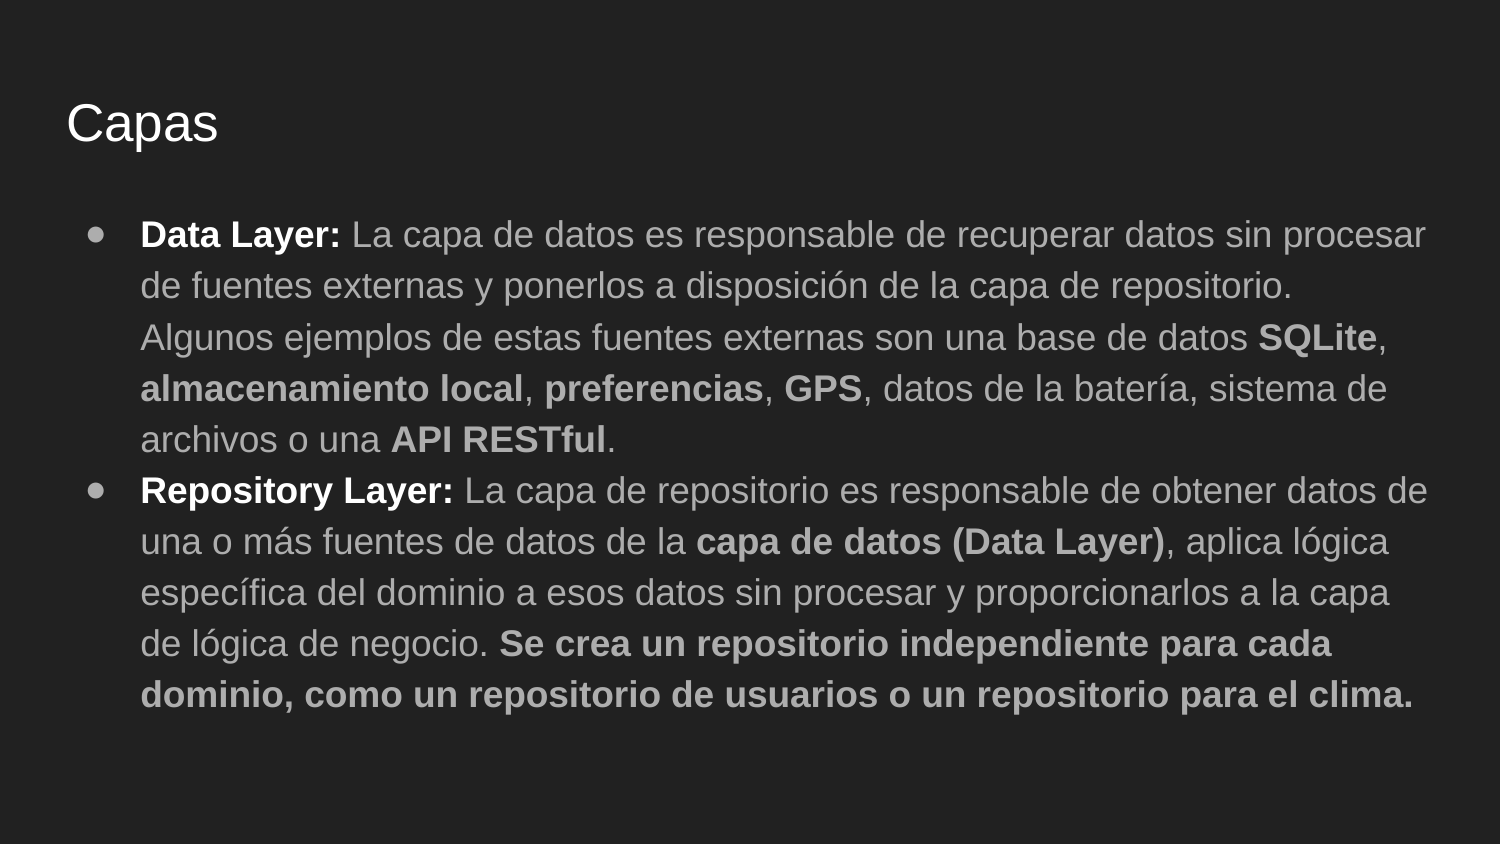

# Capas
Data Layer: La capa de datos es responsable de recuperar datos sin procesar de fuentes externas y ponerlos a disposición de la capa de repositorio. Algunos ejemplos de estas fuentes externas son una base de datos SQLite, almacenamiento local, preferencias, GPS, datos de la batería, sistema de archivos o una API RESTful.
Repository Layer: La capa de repositorio es responsable de obtener datos de una o más fuentes de datos de la capa de datos (Data Layer), aplica lógica específica del dominio a esos datos sin procesar y proporcionarlos a la capa de lógica de negocio. Se crea un repositorio independiente para cada dominio, como un repositorio de usuarios o un repositorio para el clima.